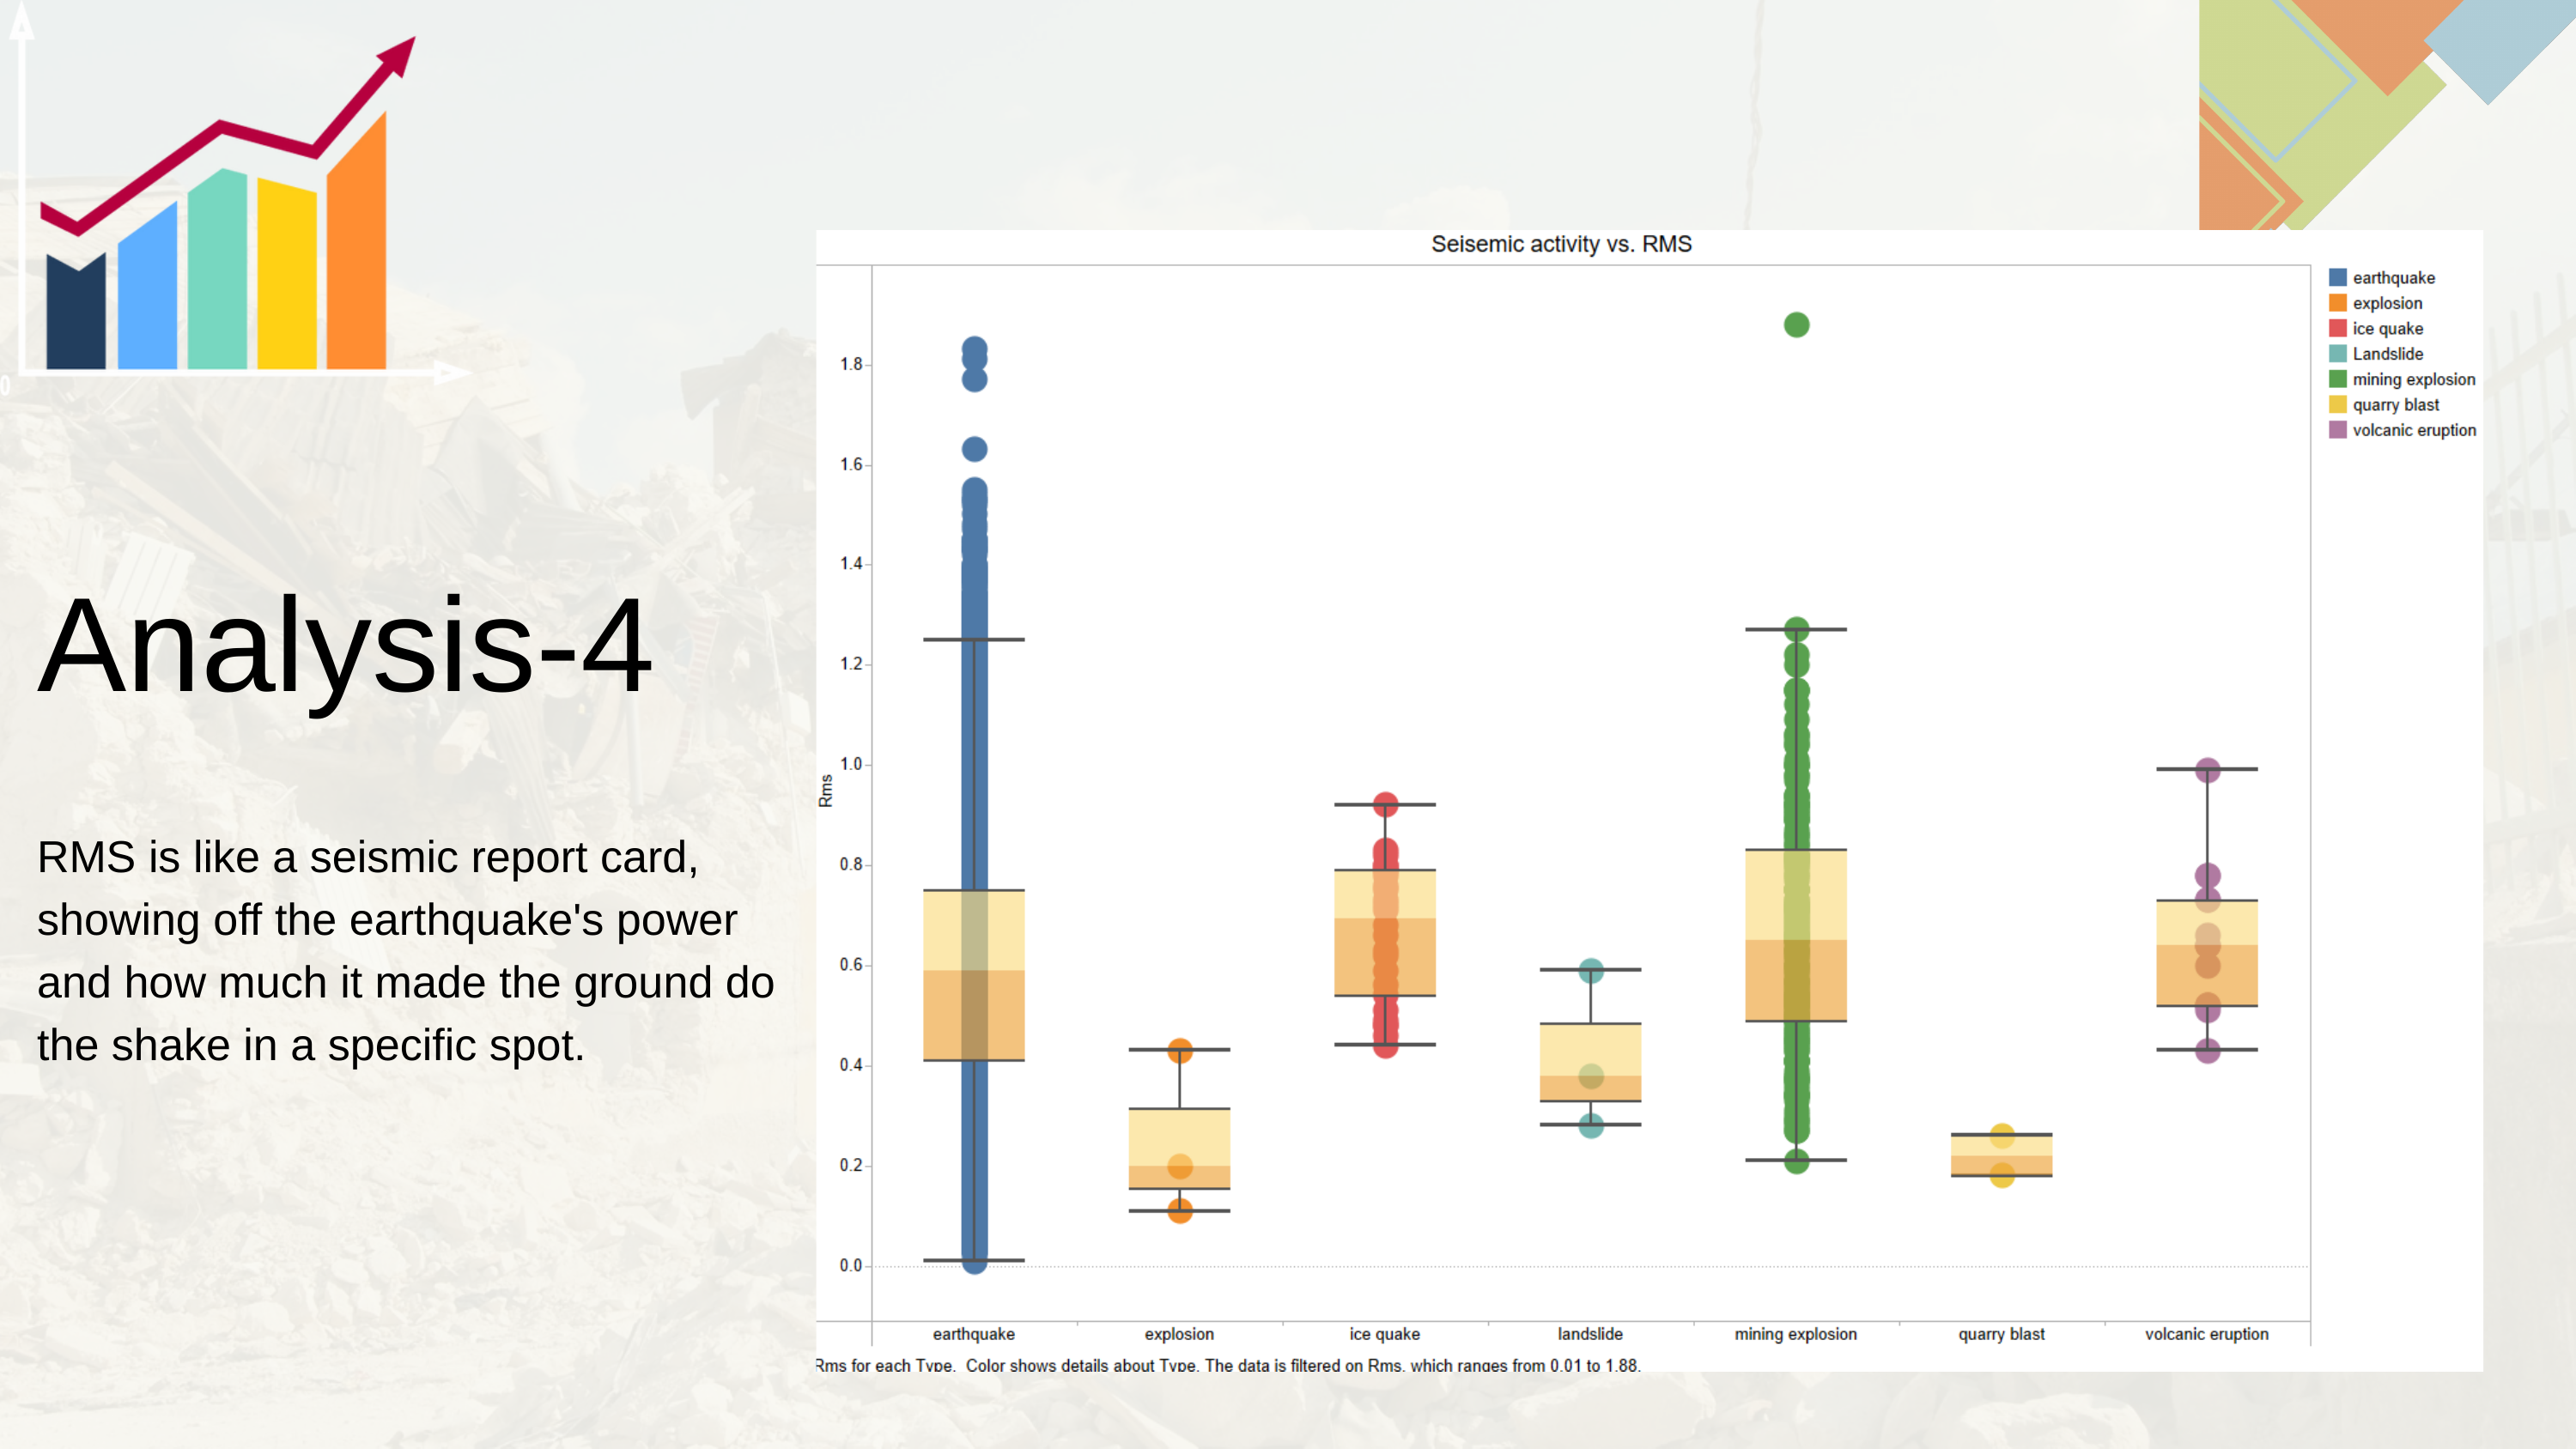

Analysis-4
RMS is like a seismic report card, showing off the earthquake's power and how much it made the ground do the shake in a specific spot.